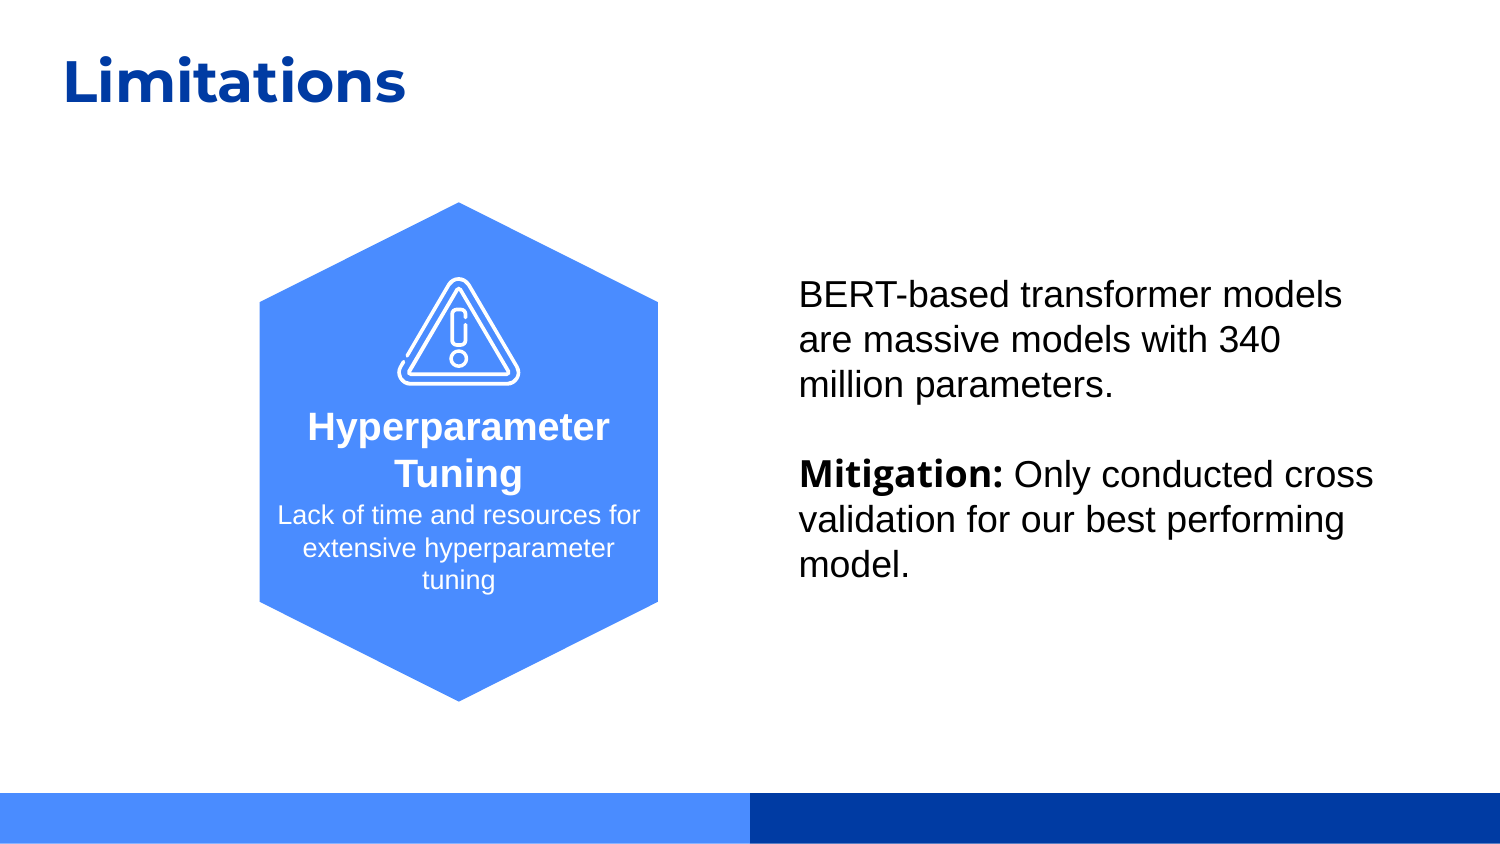

# Limitations

BERT-based transformer models are massive models with 340 million parameters.

Mitigation: Only conducted cross validation for our best performing model.

Hyperparameter Tuning
Lack of time and resources for extensive hyperparameter tuning